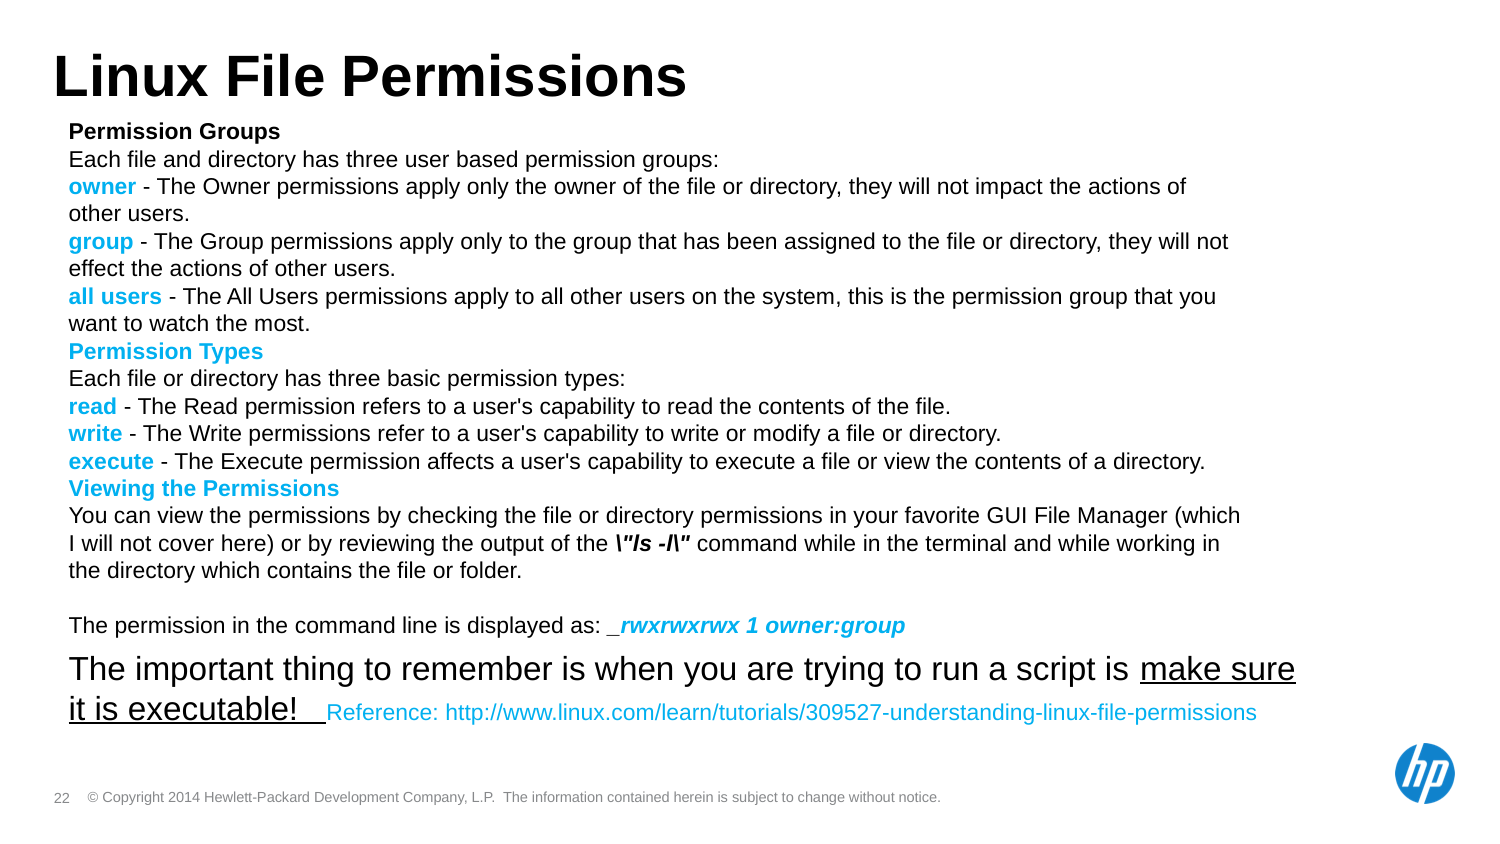

# Linux File Permissions
Permission Groups
Each file and directory has three user based permission groups:
owner - The Owner permissions apply only the owner of the file or directory, they will not impact the actions of other users.
group - The Group permissions apply only to the group that has been assigned to the file or directory, they will not effect the actions of other users.
all users - The All Users permissions apply to all other users on the system, this is the permission group that you want to watch the most.
Permission Types
Each file or directory has three basic permission types:
read - The Read permission refers to a user's capability to read the contents of the file.
write - The Write permissions refer to a user's capability to write or modify a file or directory.
execute - The Execute permission affects a user's capability to execute a file or view the contents of a directory.
Viewing the Permissions
You can view the permissions by checking the file or directory permissions in your favorite GUI File Manager (which I will not cover here) or by reviewing the output of the \"ls -l\" command while in the terminal and while working in the directory which contains the file or folder.
The permission in the command line is displayed as: _rwxrwxrwx 1 owner:group

The important thing to remember is when you are trying to run a script is make sure it is executable!   Reference: http://www.linux.com/learn/tutorials/309527-understanding-linux-file-permissions